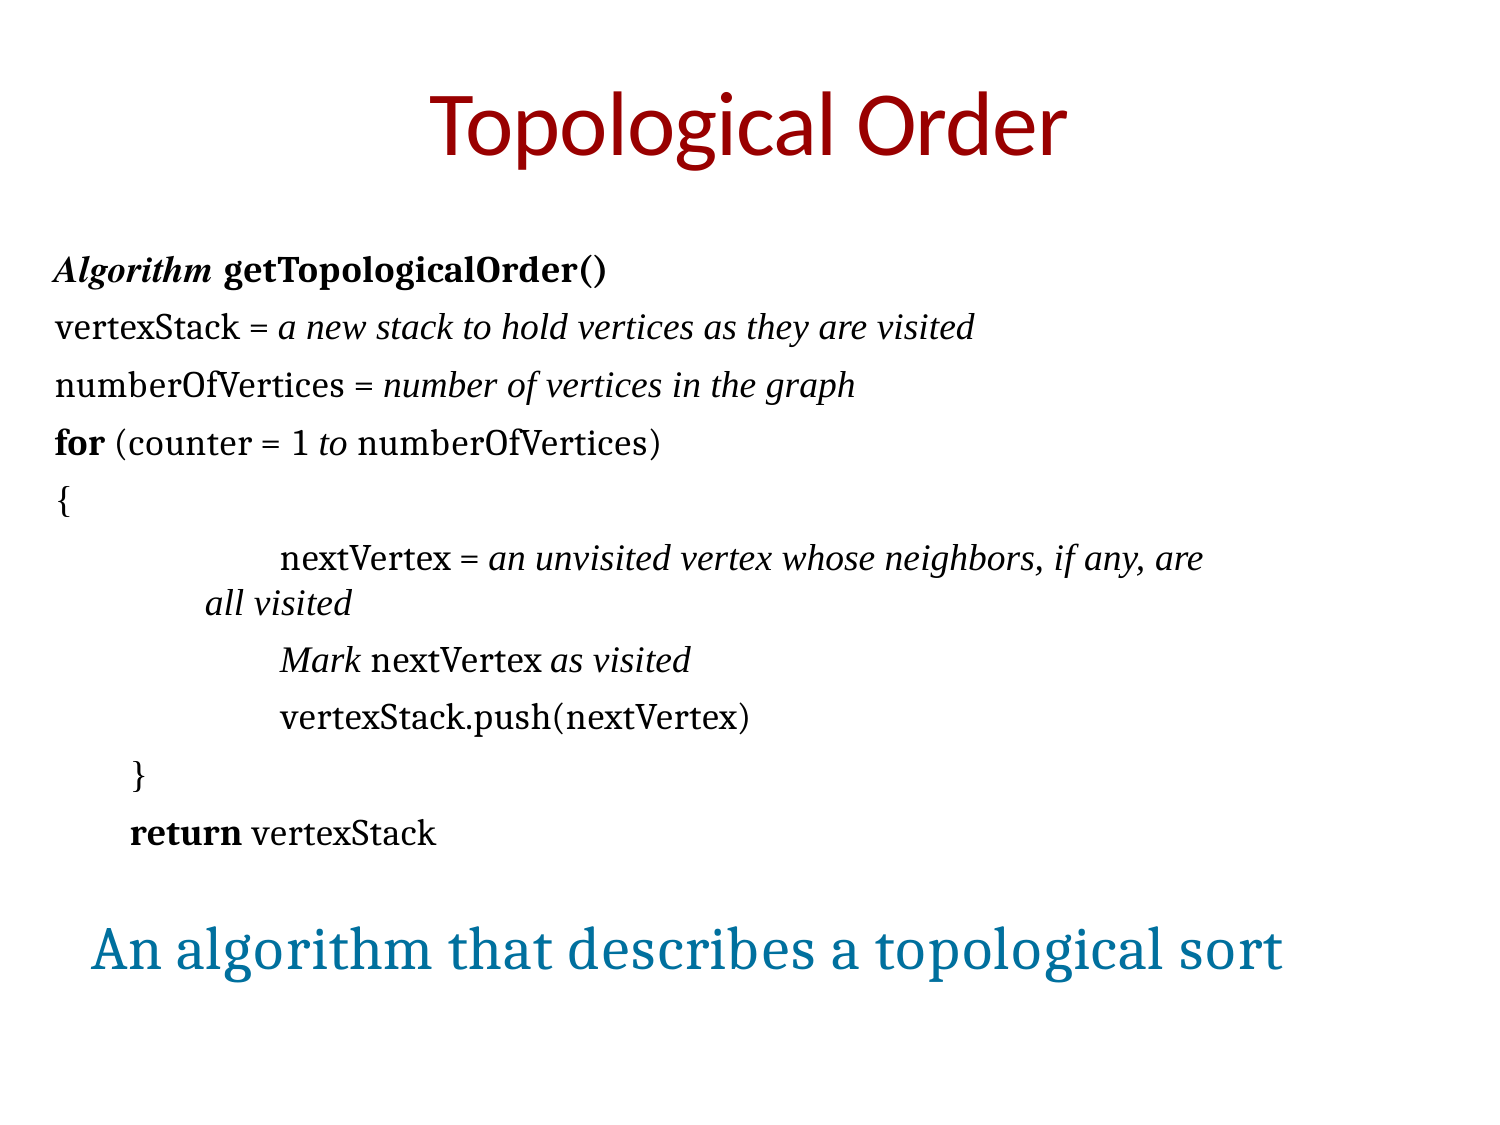

# Topological Order
Algorithm getTopologicalOrder()
vertexStack = a new stack to hold vertices as they are visited
numberOfVertices = number of vertices in the graph
for (counter = 1 to numberOfVertices)
{
nextVertex = an unvisited vertex whose neighbors, if any, are all visited
Mark nextVertex as visited
vertexStack.push(nextVertex)
}
return vertexStack
An algorithm that describes a topological sort